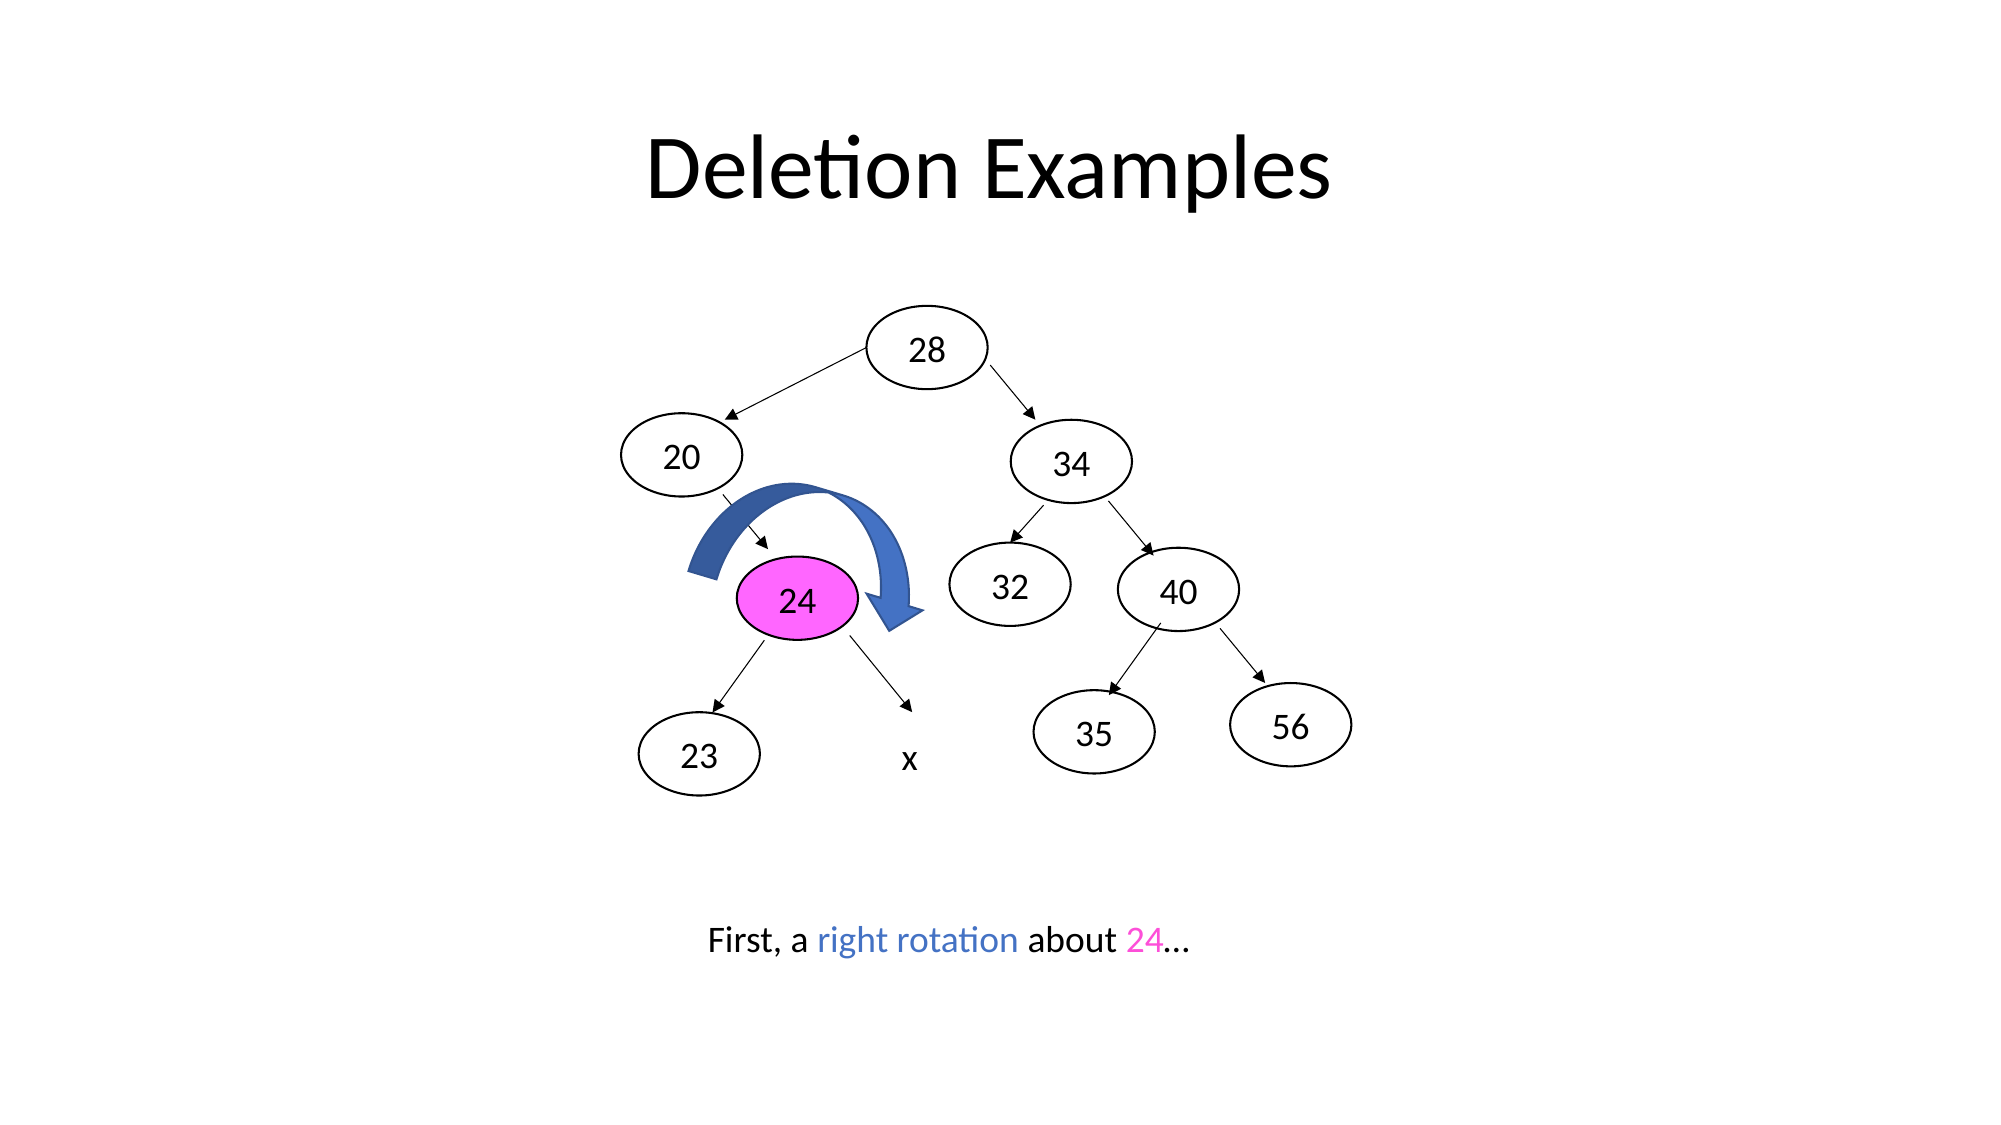

# Deletion Examples
28
20
34

32
40
24
56
35
23
x
First, a right rotation about 24…